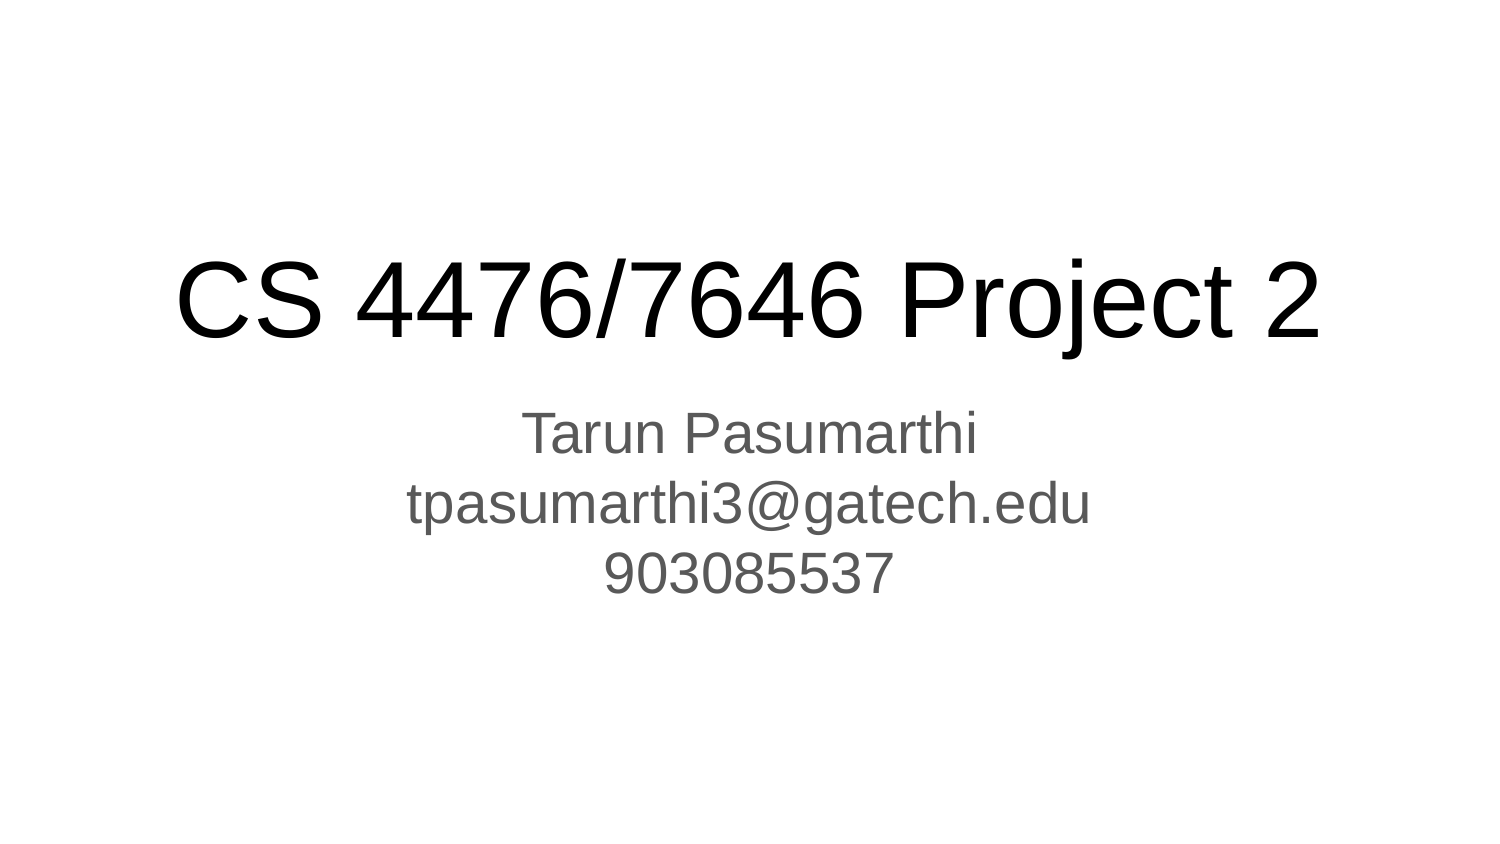

# CS 4476/7646 Project 2
Tarun Pasumarthi
tpasumarthi3@gatech.edu
903085537